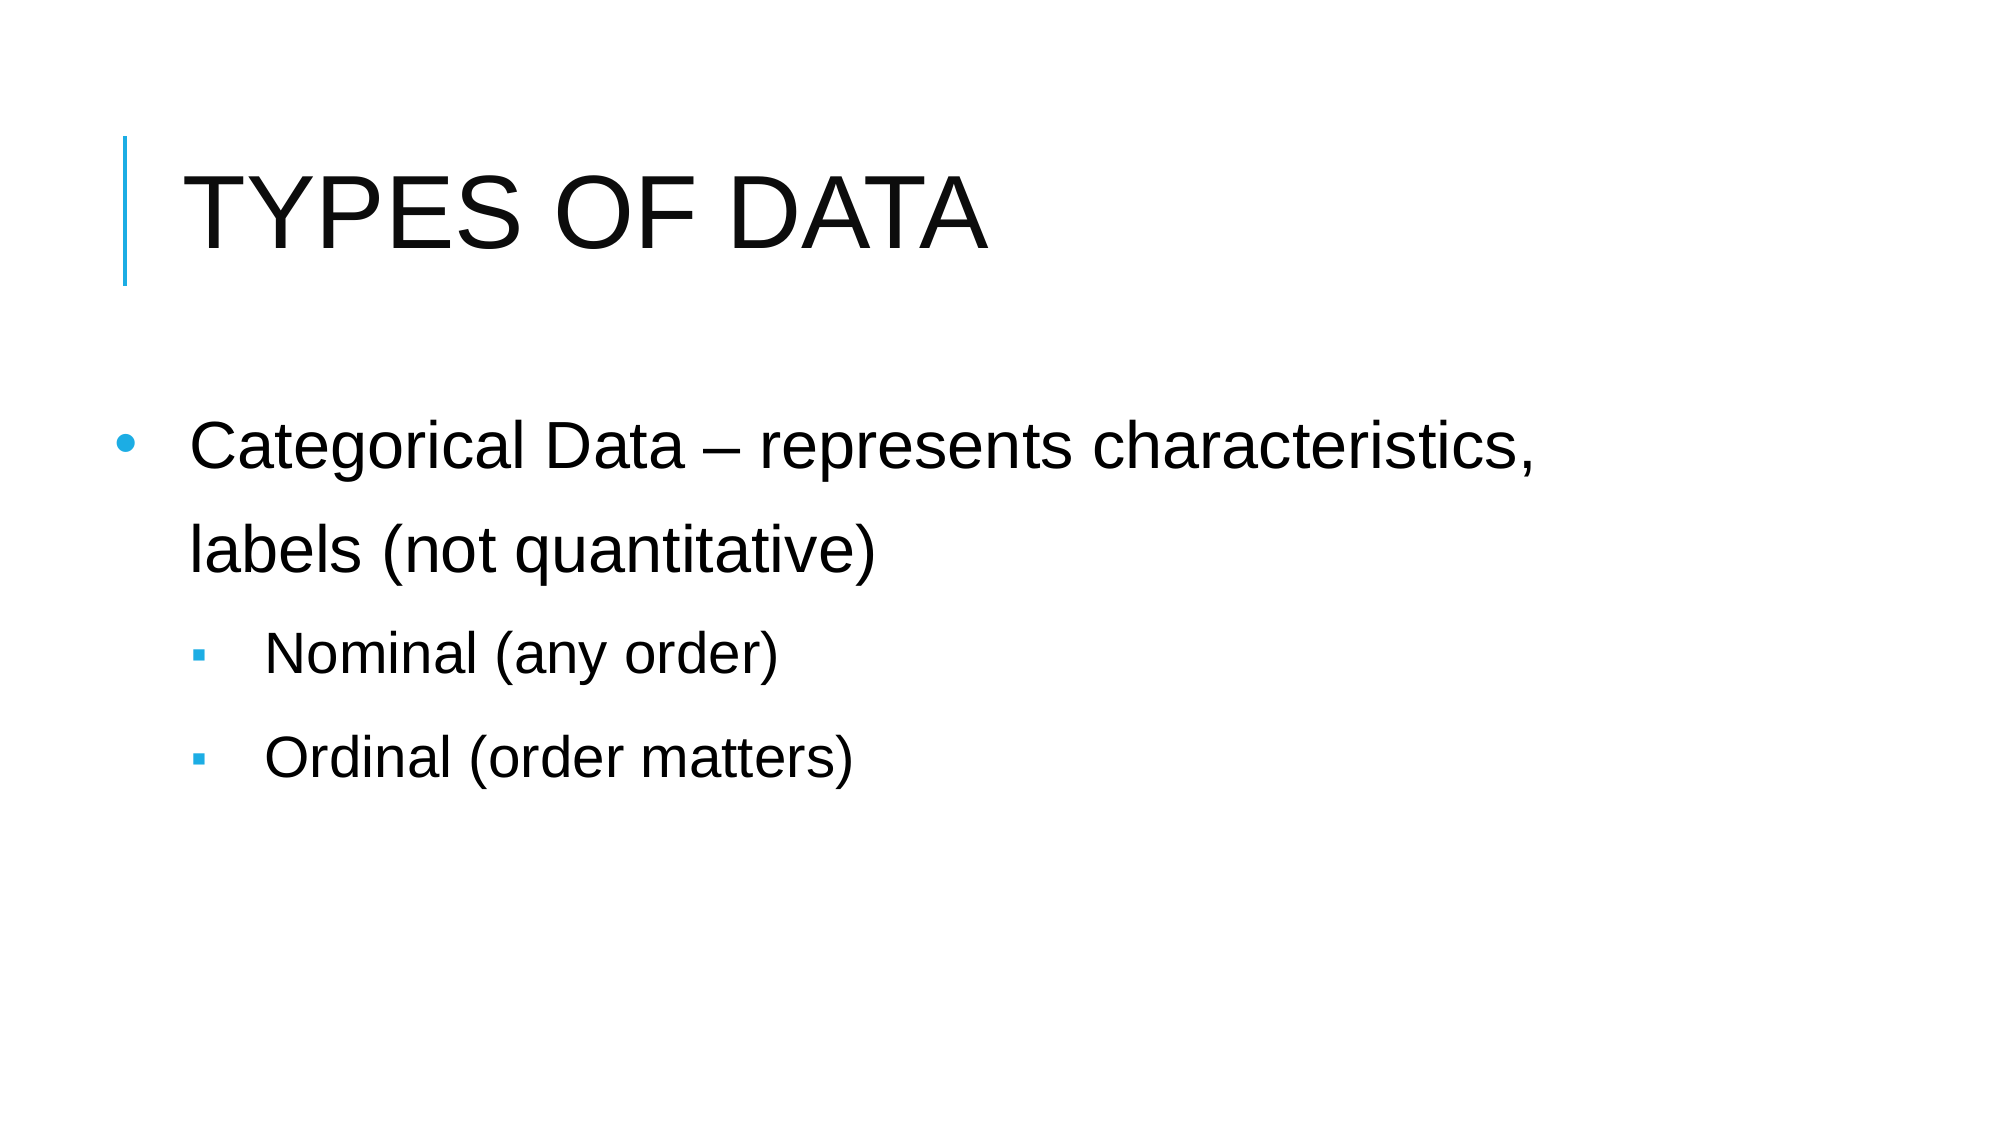

# TYPES OF DATA
Categorical Data – represents characteristics, labels (not quantitative)
Nominal (any order)
Ordinal (order matters)